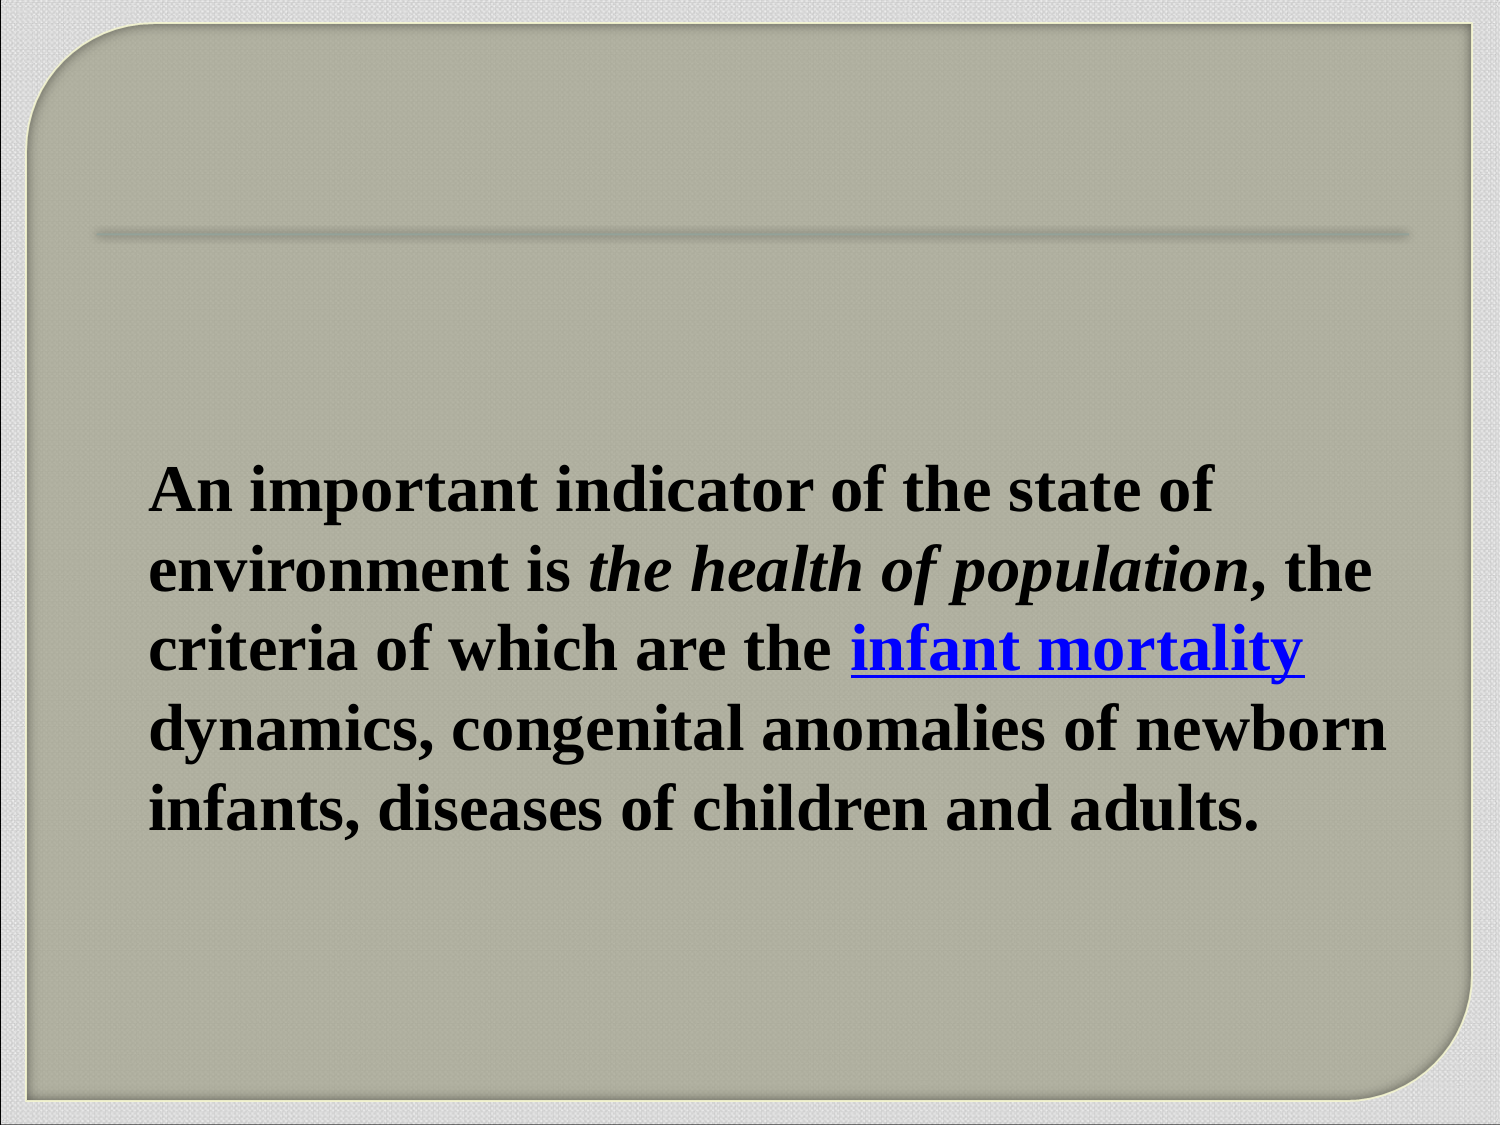

An important indicator of the state of environment is the health of population, the criteria of which are the infant mortality dynamics, congenital anomalies of newborn infants, diseases of children and adults.